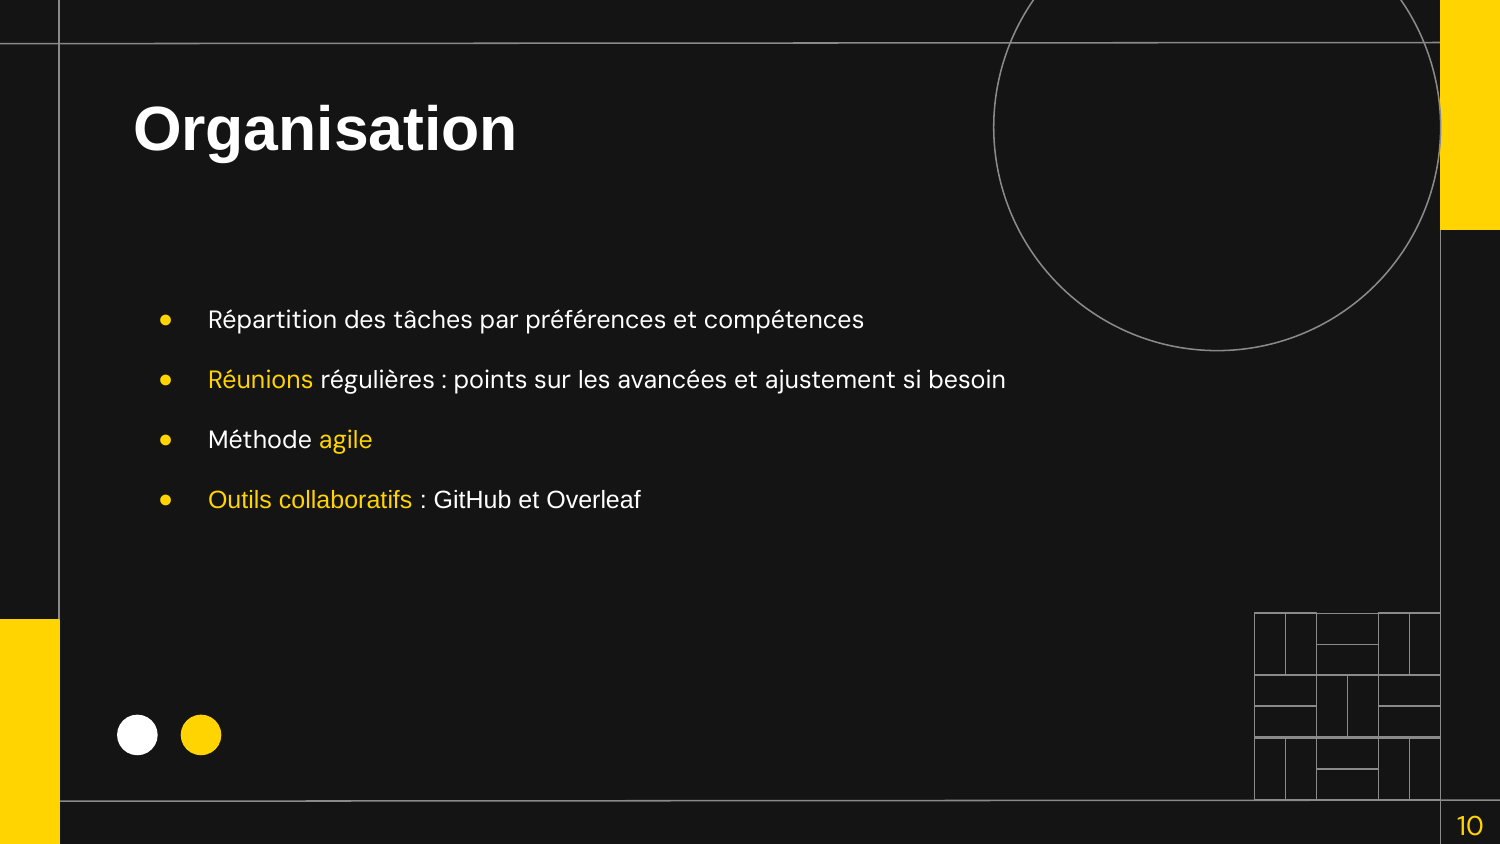

# Organisation
Répartition des tâches par préférences et compétences

Réunions régulières : points sur les avancées et ajustement si besoin

Méthode agile

Outils collaboratifs : GitHub et Overleaf

10